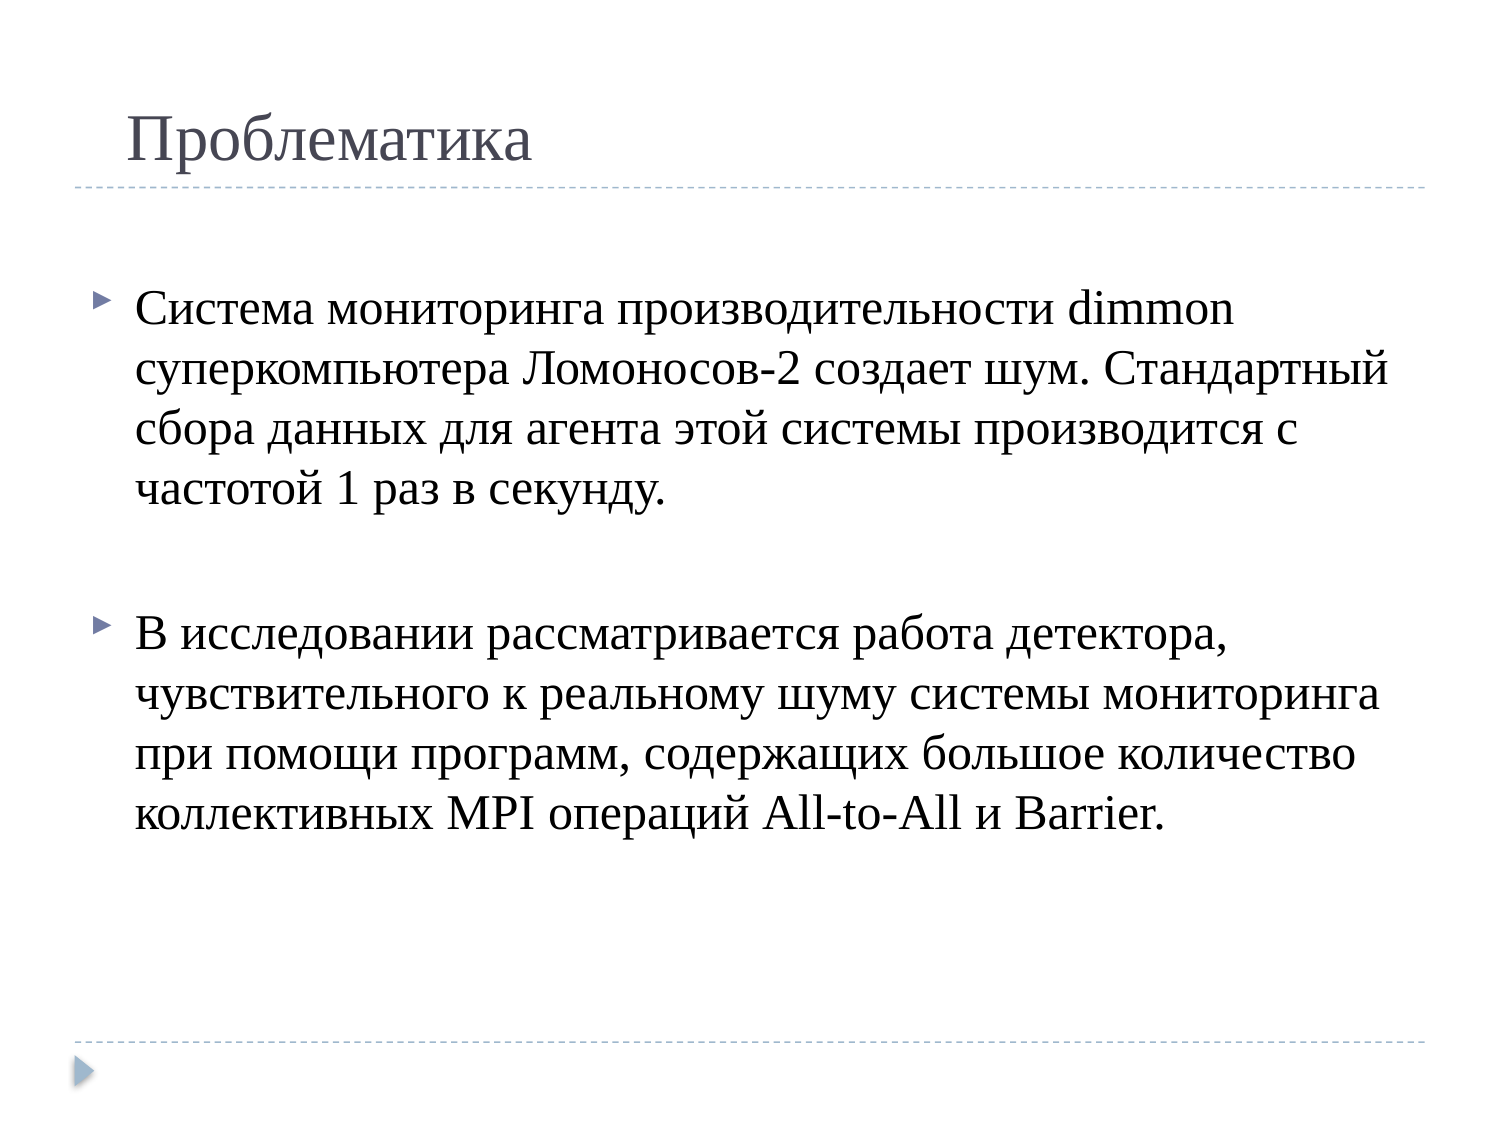

# Проблематика
Система мониторинга производительности dimmon суперкомпьютера Ломоносов-2 создает шум. Стандартный сбора данных для агента этой системы производится с частотой 1 раз в секунду.

В исследовании рассматривается работа детектора, чувствительного к реальному шуму сиcтемы мониторинга при помощи программ, содержащих большое количество коллективных MPI операций All-to-All и Barrier.